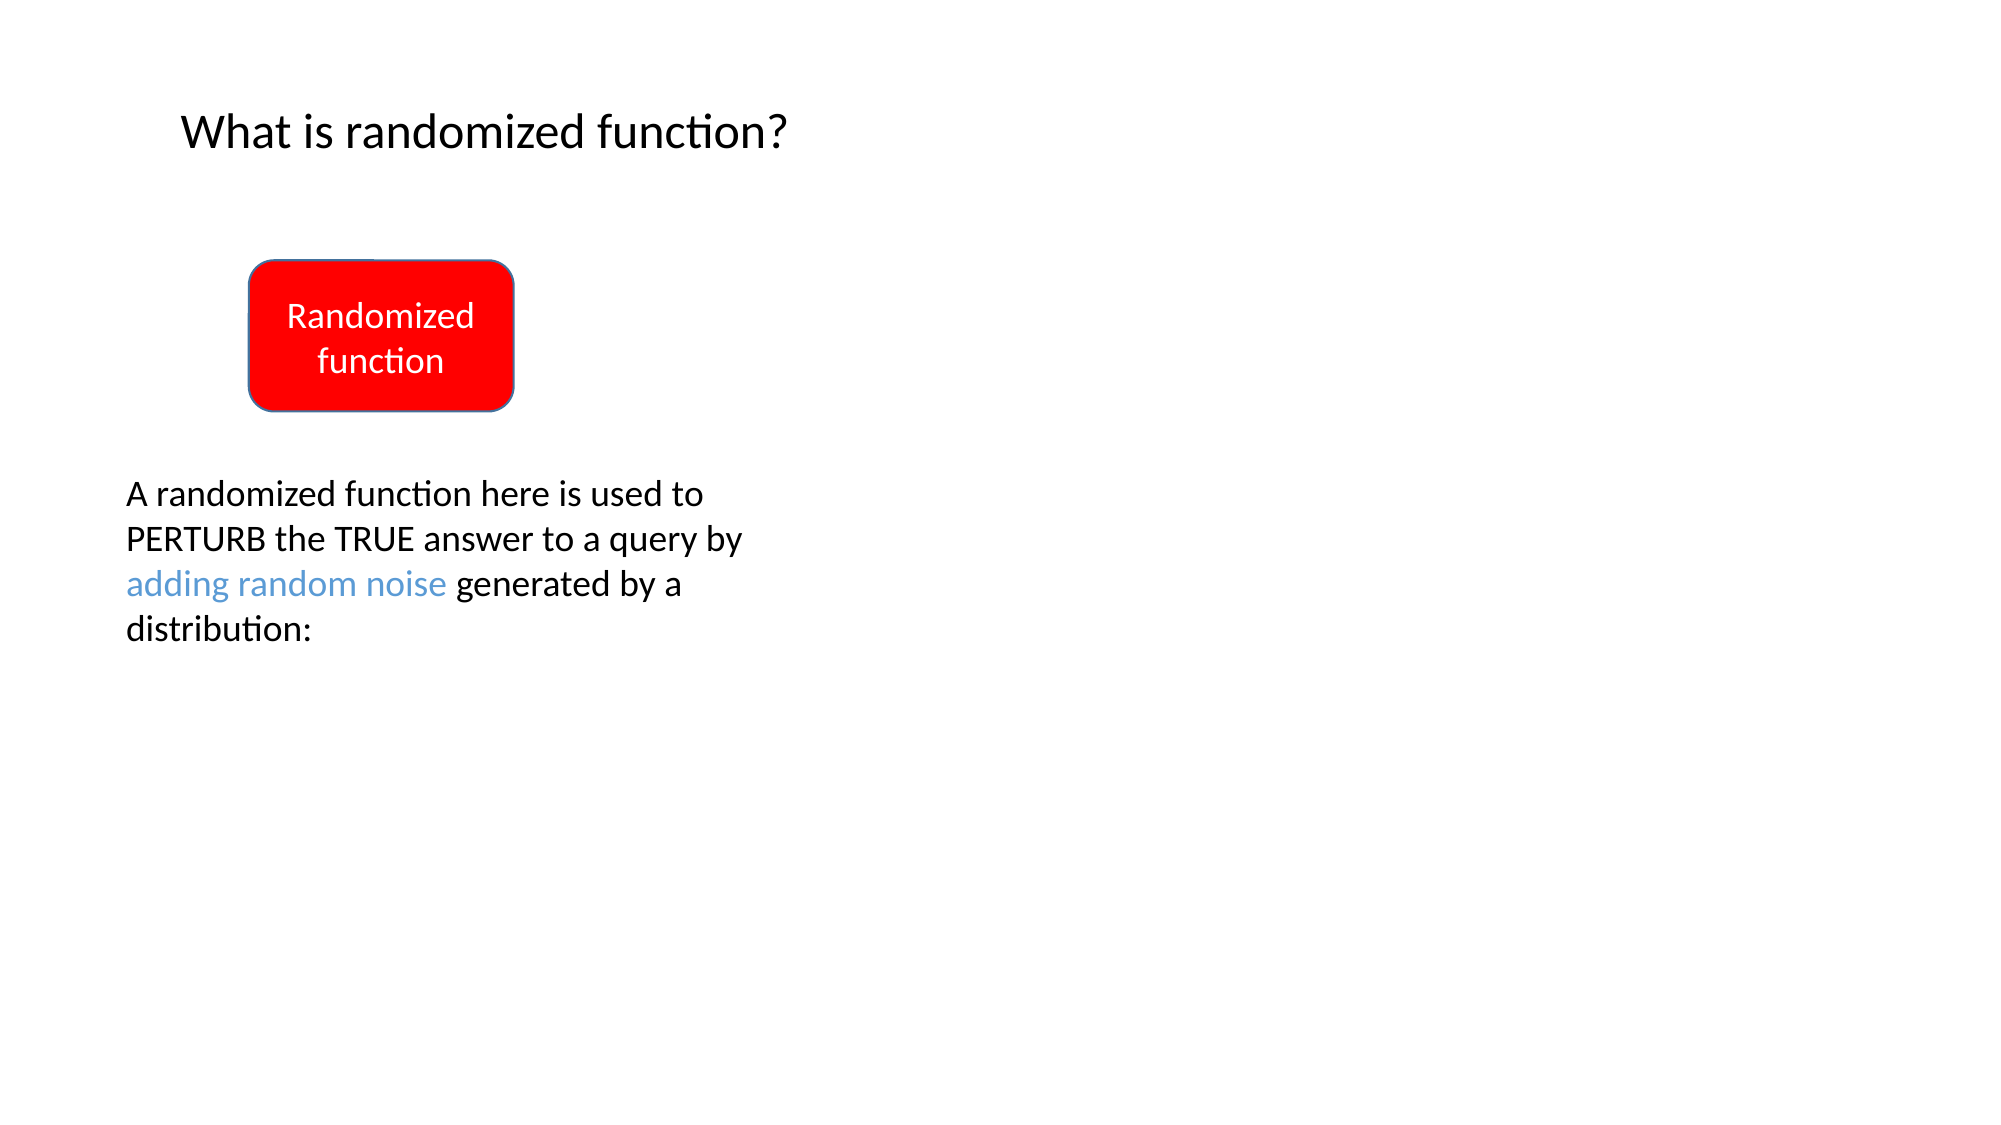

What is randomized function?
Randomized function
A randomized function here is used to PERTURB the TRUE answer to a query by adding random noise generated by a distribution: